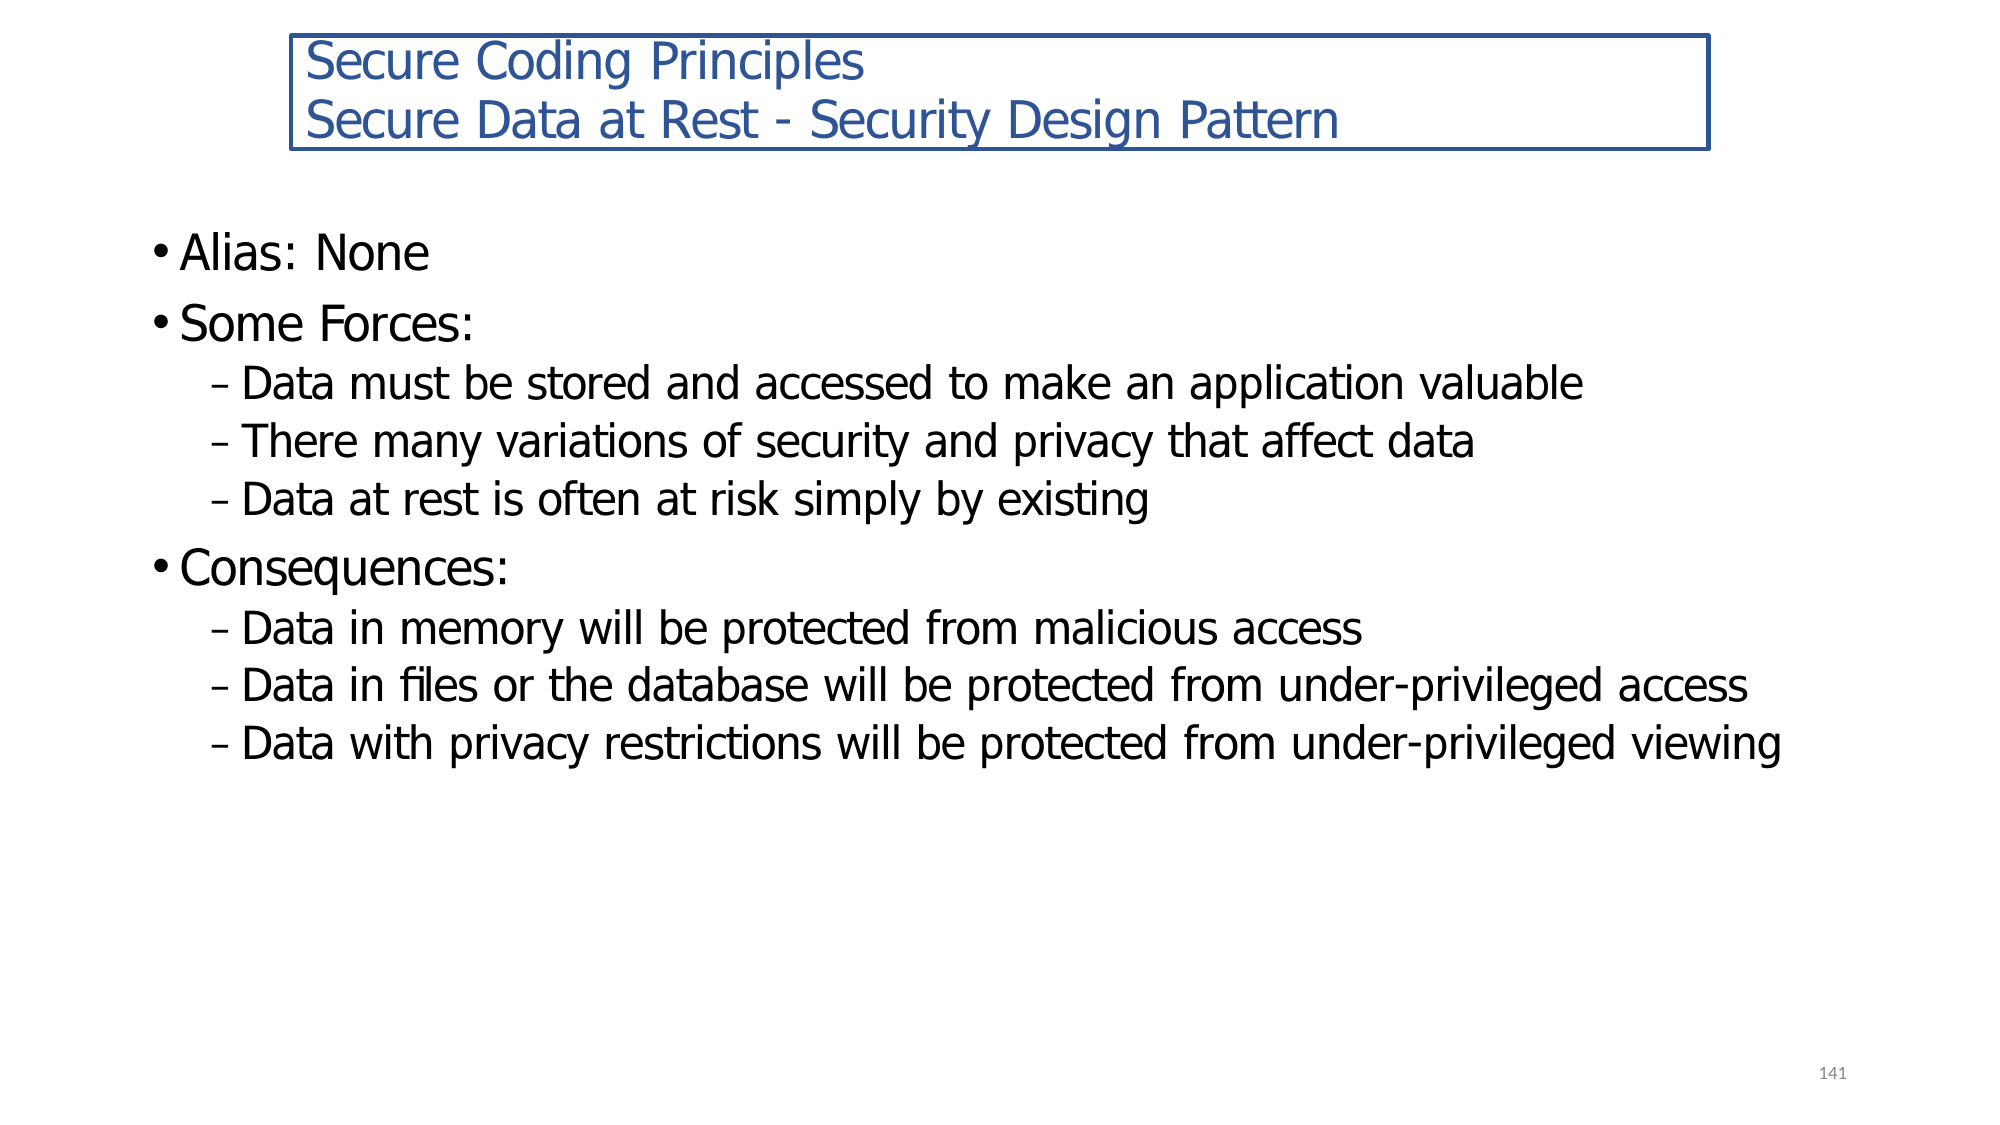

Secure Coding Principles
Secure Data at Rest - Security Design Pattern
Alias: None
Some Forces:
– Data must be stored and accessed to make an application valuable
– There many variations of security and privacy that affect data
– Data at rest is often at risk simply by existing
Consequences:
– Data in memory will be protected from malicious access
– Data in files or the database will be protected from under-privileged access
– Data with privacy restrictions will be protected from under-privileged viewing
141